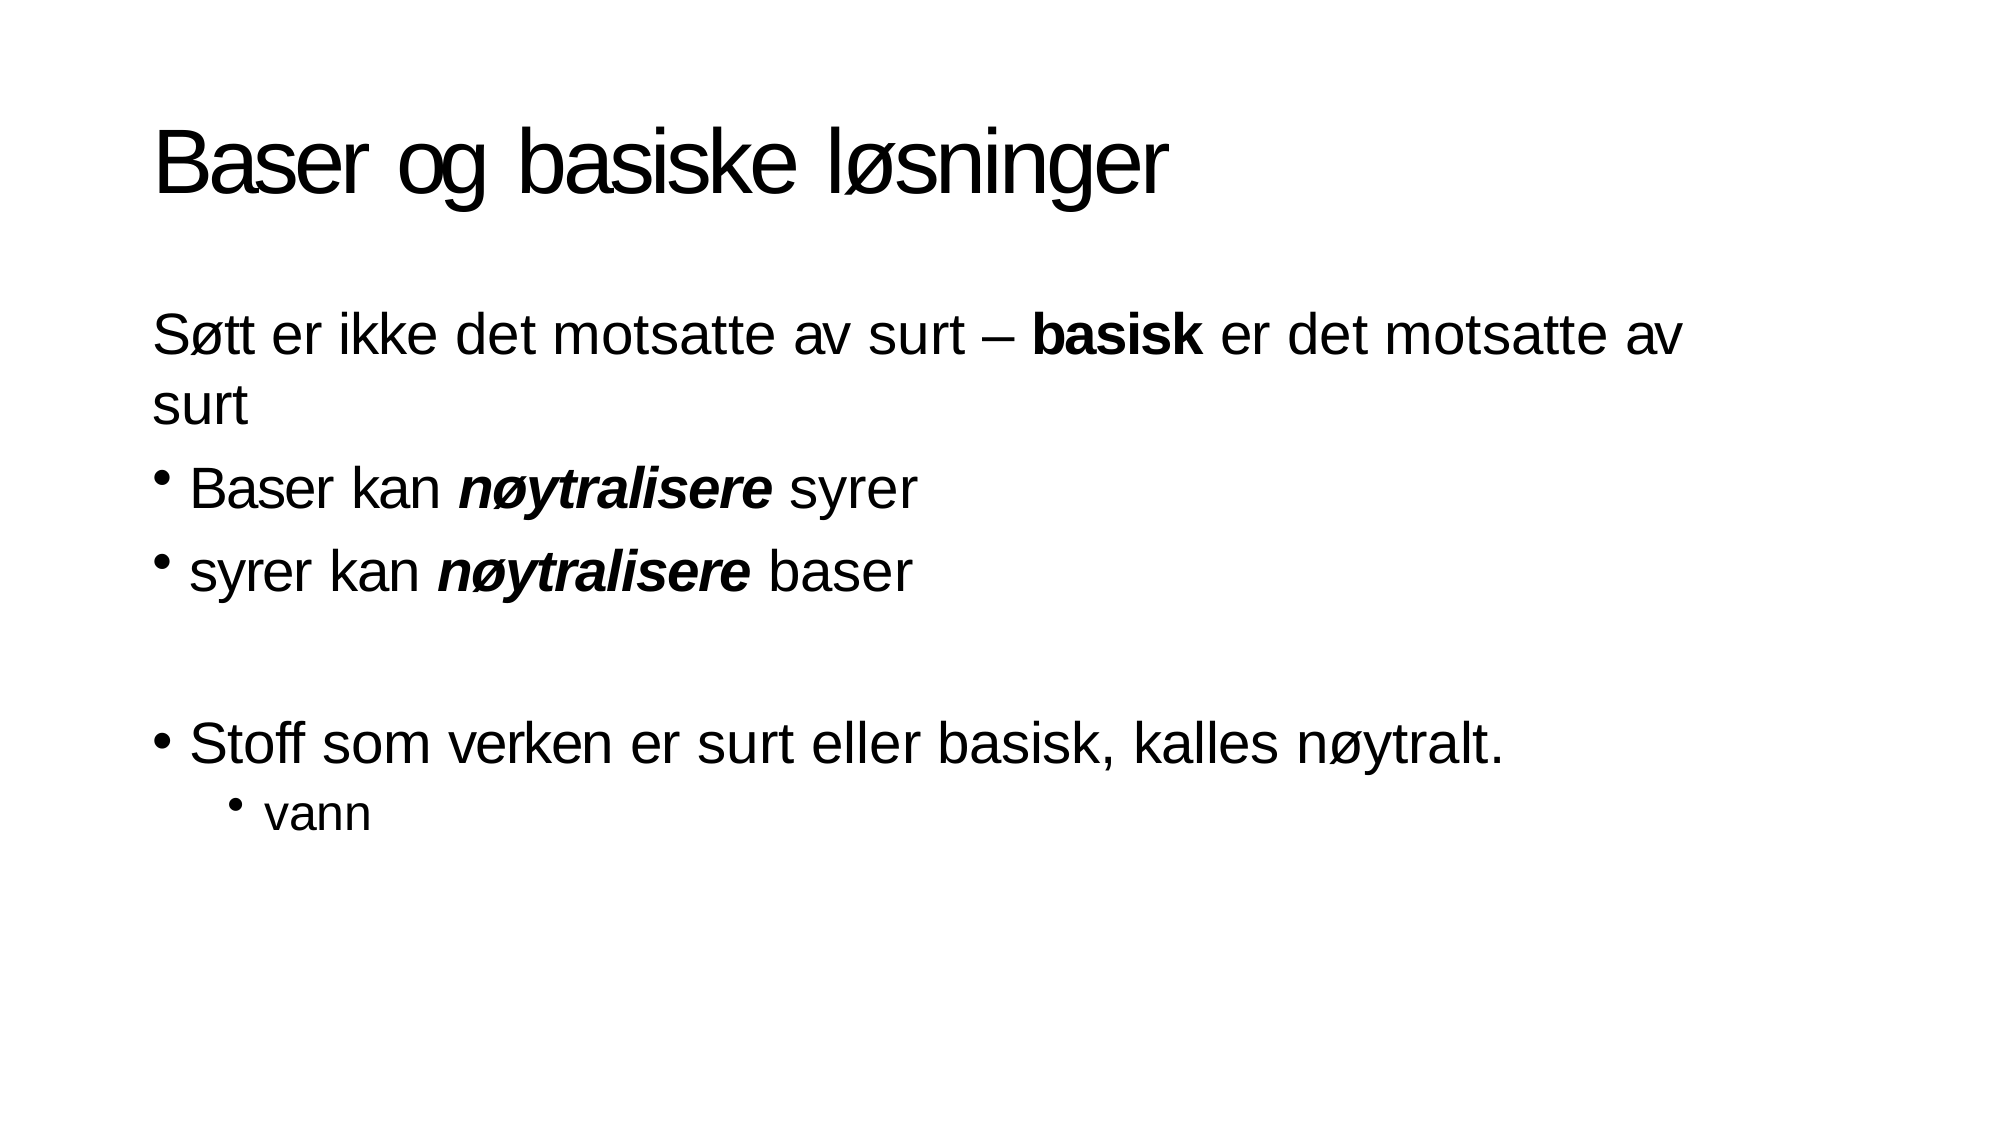

# Baser og basiske løsninger
Søtt er ikke det motsatte av surt – basisk er det motsatte av surt
Baser kan nøytralisere syrer
syrer kan nøytralisere baser

Stoff som verken er surt eller basisk, kalles nøytralt.
vann